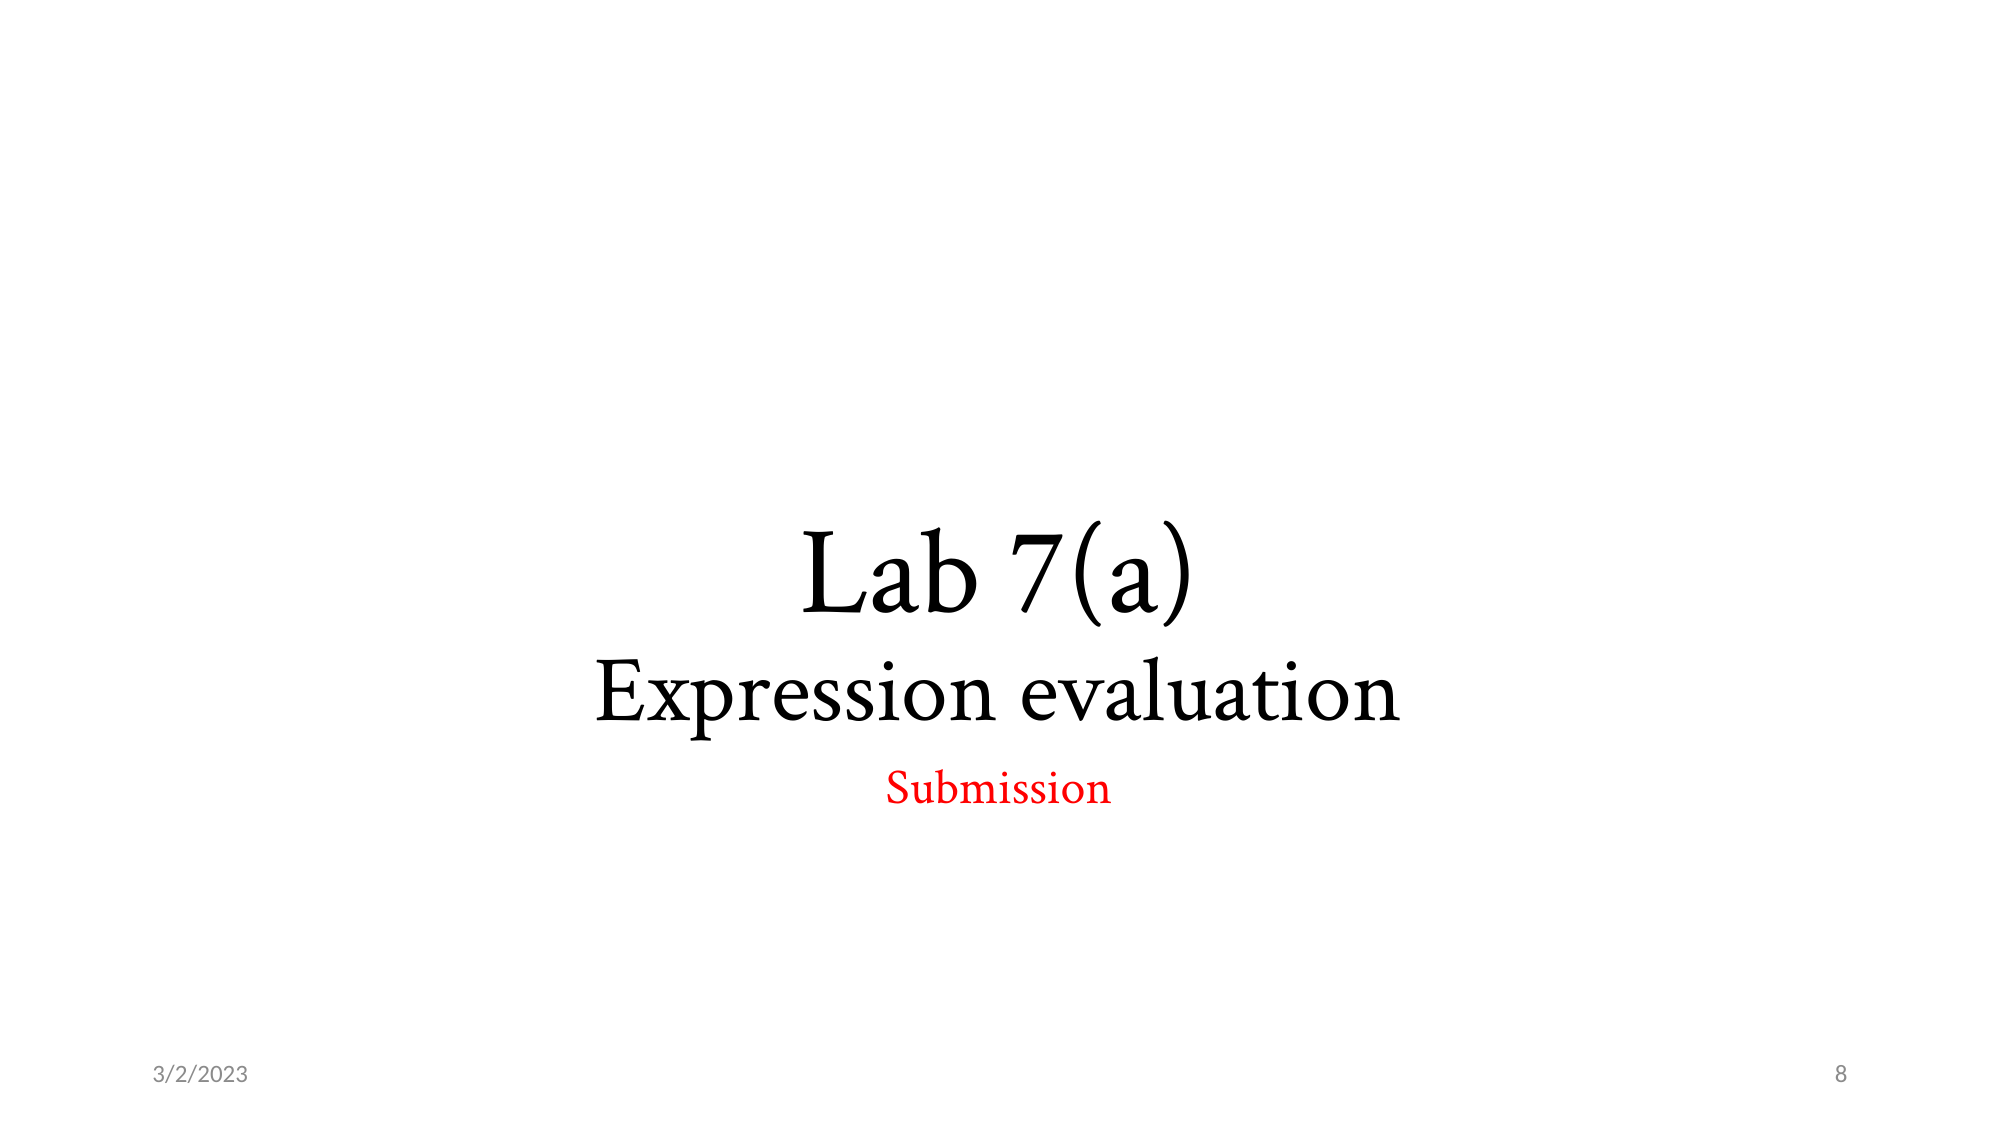

# Lab 7(a) Expression evaluation
Submission
3/2/2023
8